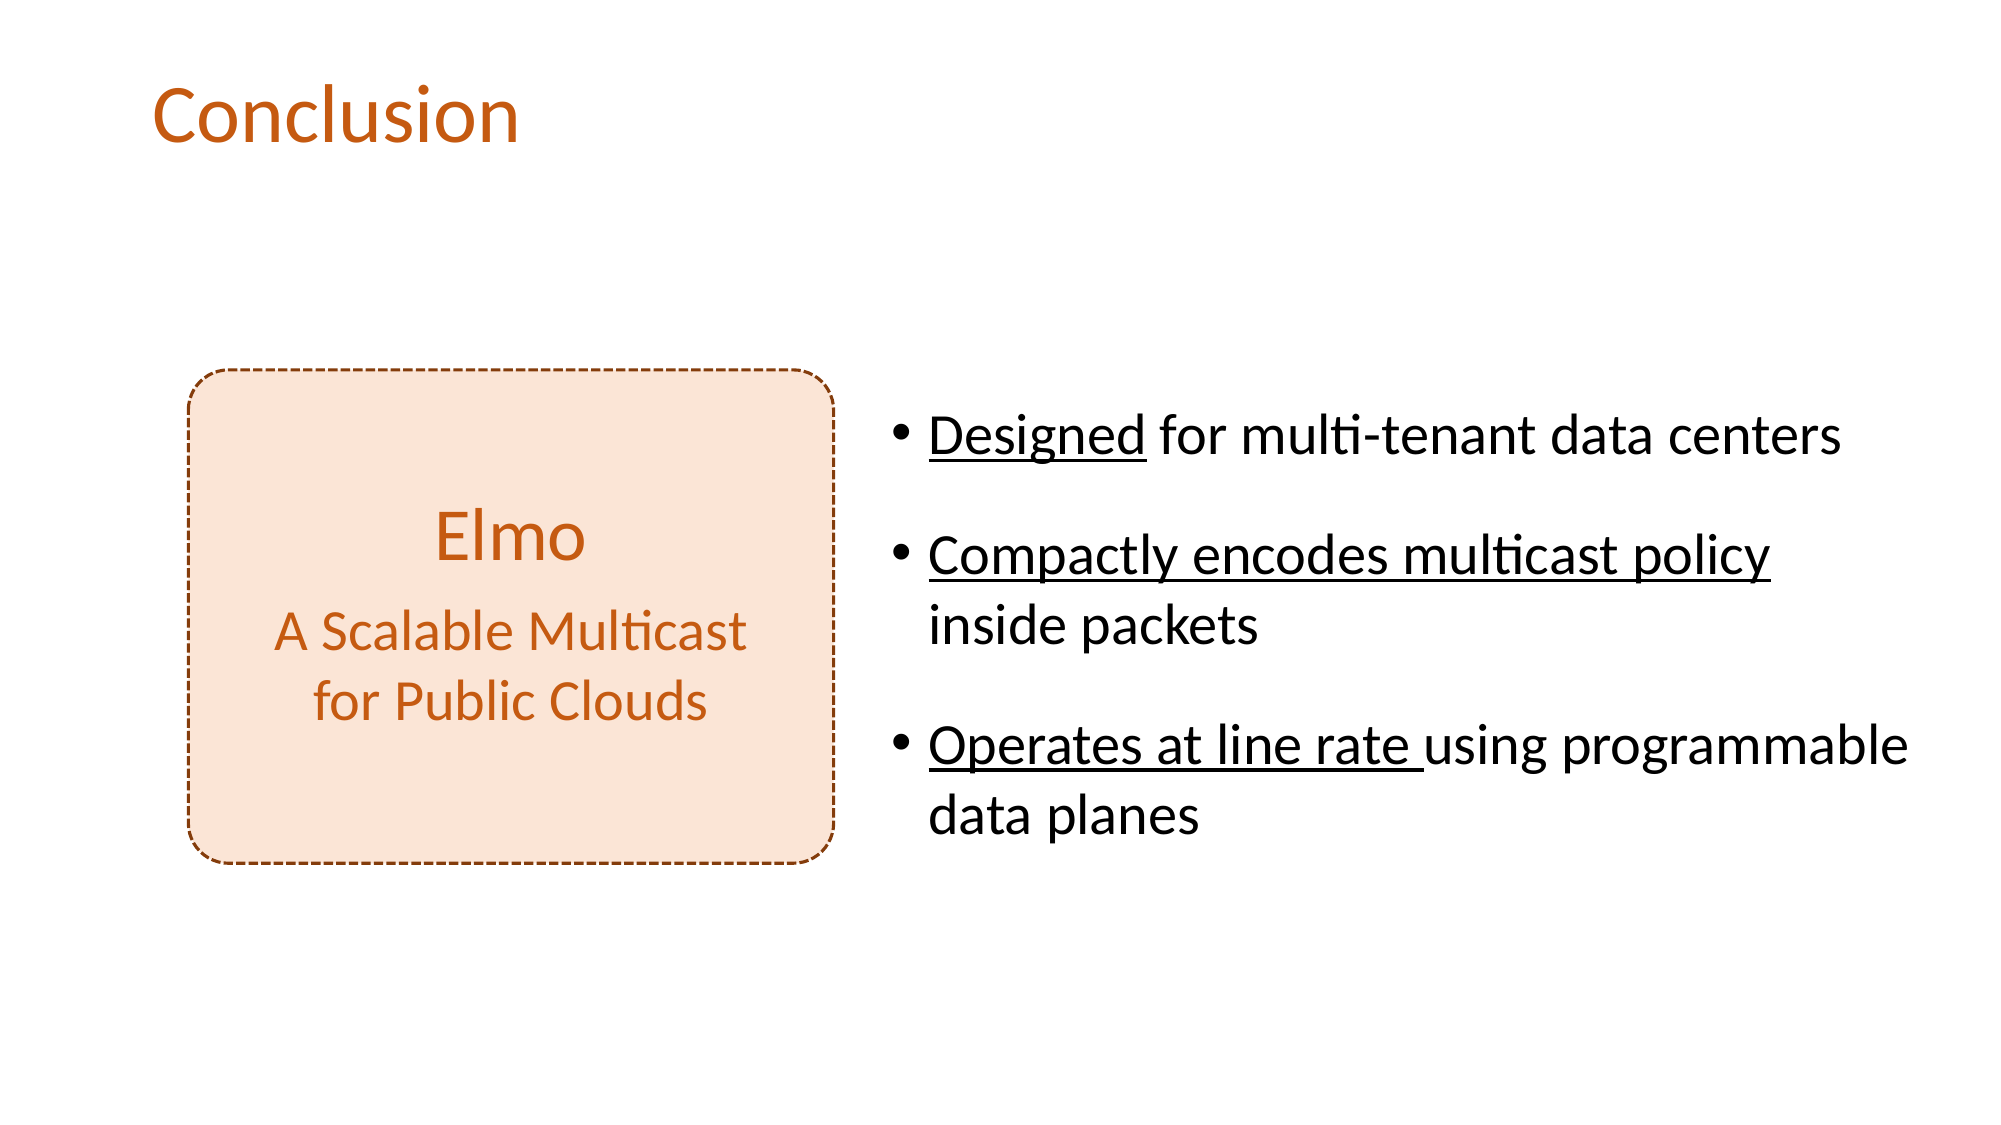

# Conclusion

Designed for multi-tenant data centers

Compactly encodes multicast policy inside packets

Operates at line rate using programmable data planes
Elmo
A Scalable Multicast
for Public Clouds